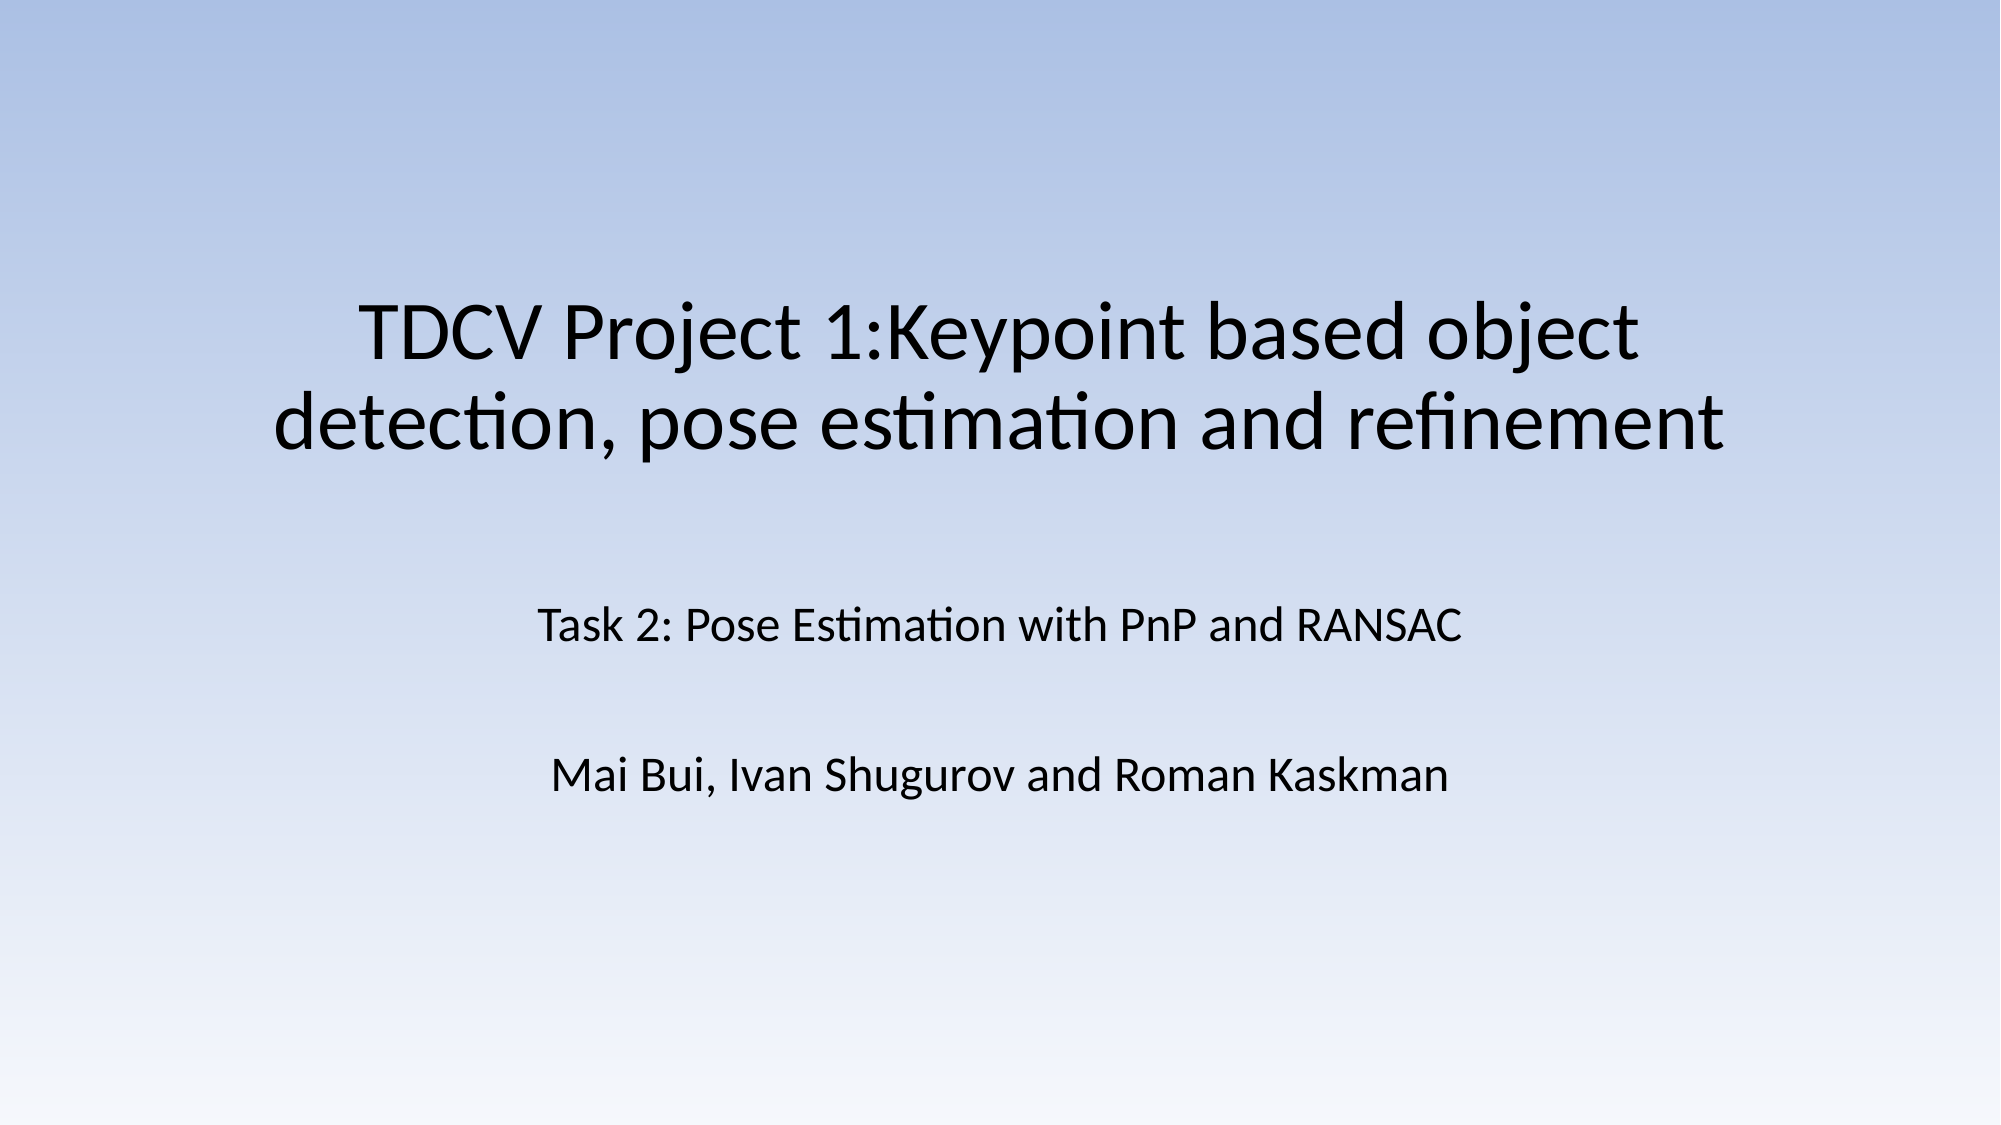

# TDCV Project 1:Keypoint based object detection, pose estimation and refinement
Task 2: Pose Estimation with PnP and RANSAC

Mai Bui, Ivan Shugurov and Roman Kaskman